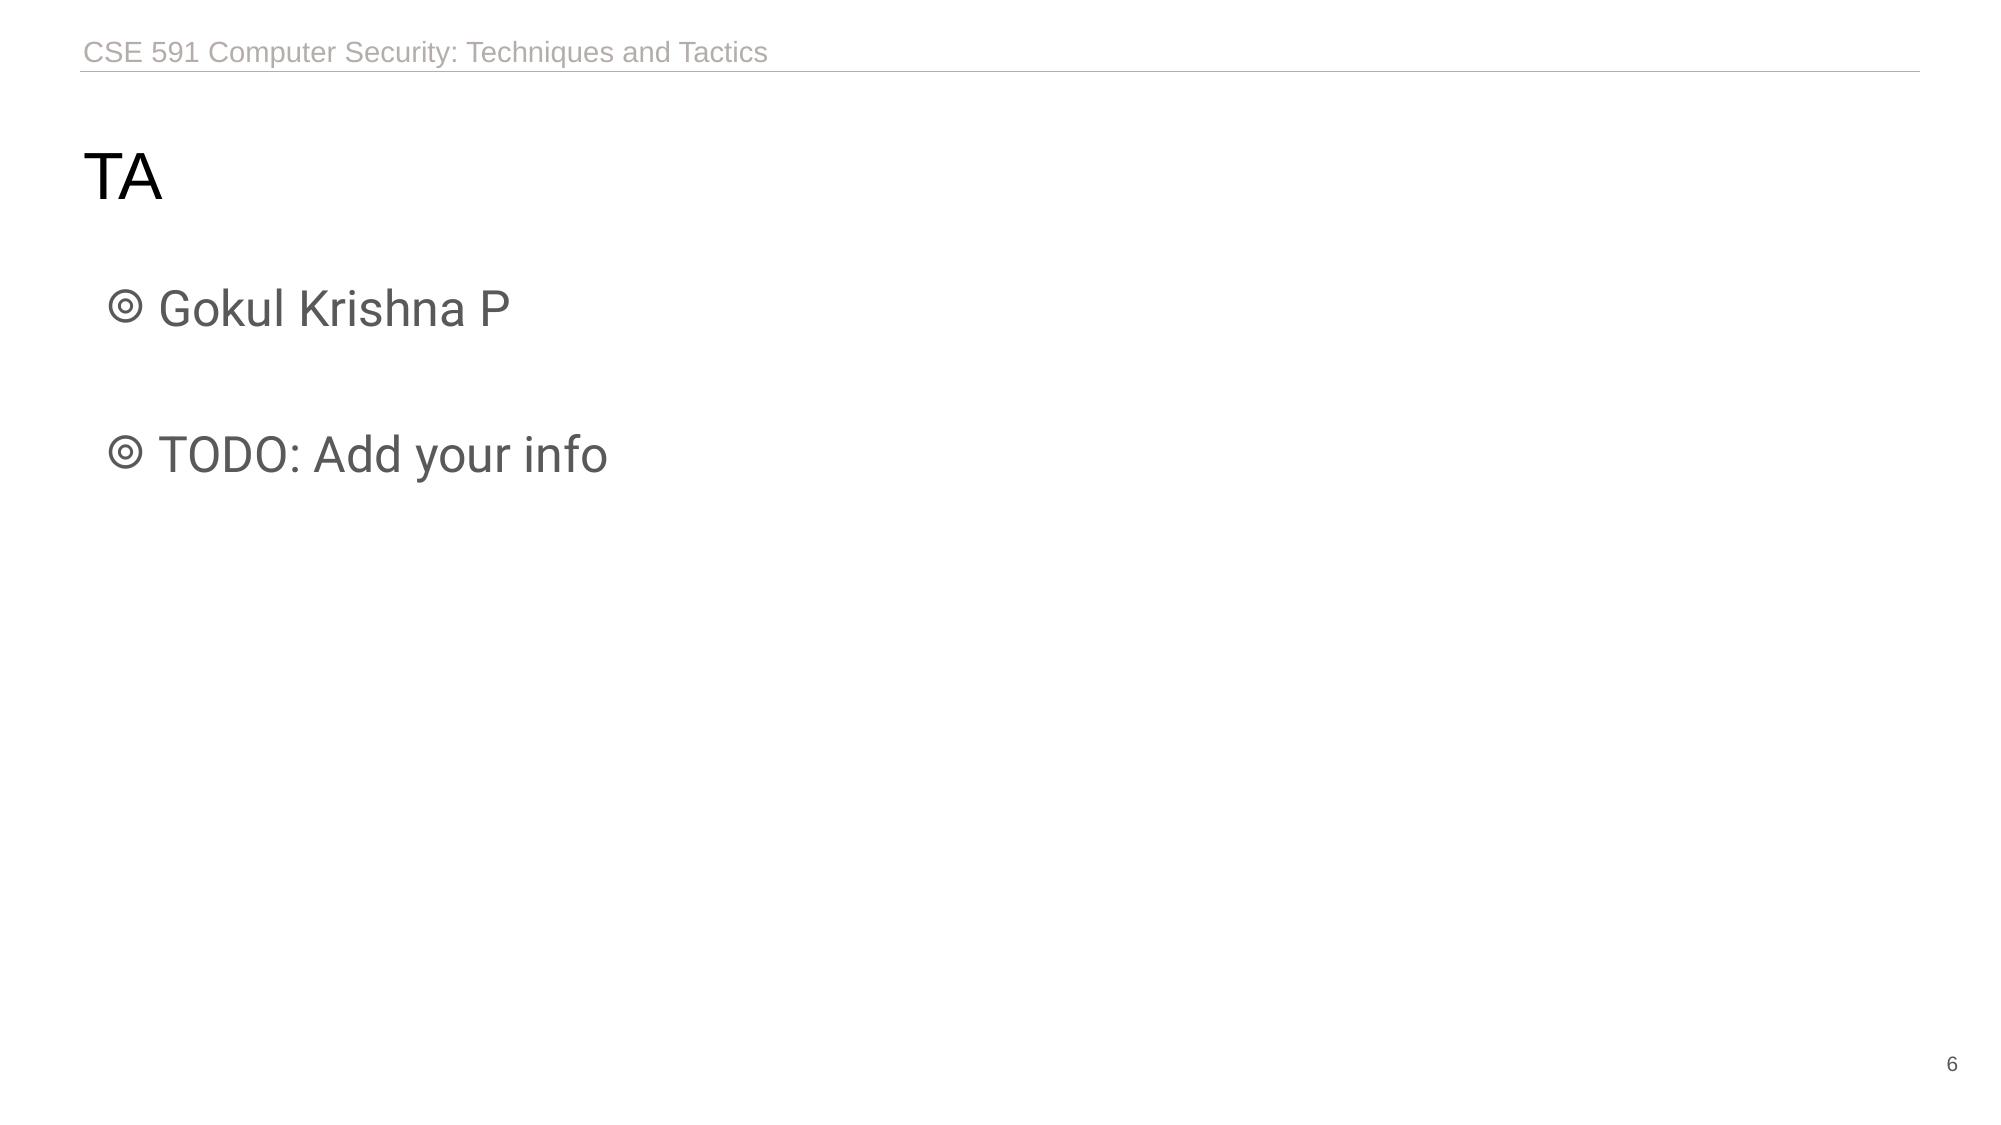

# TA
Gokul Krishna P

TODO: Add your info

6